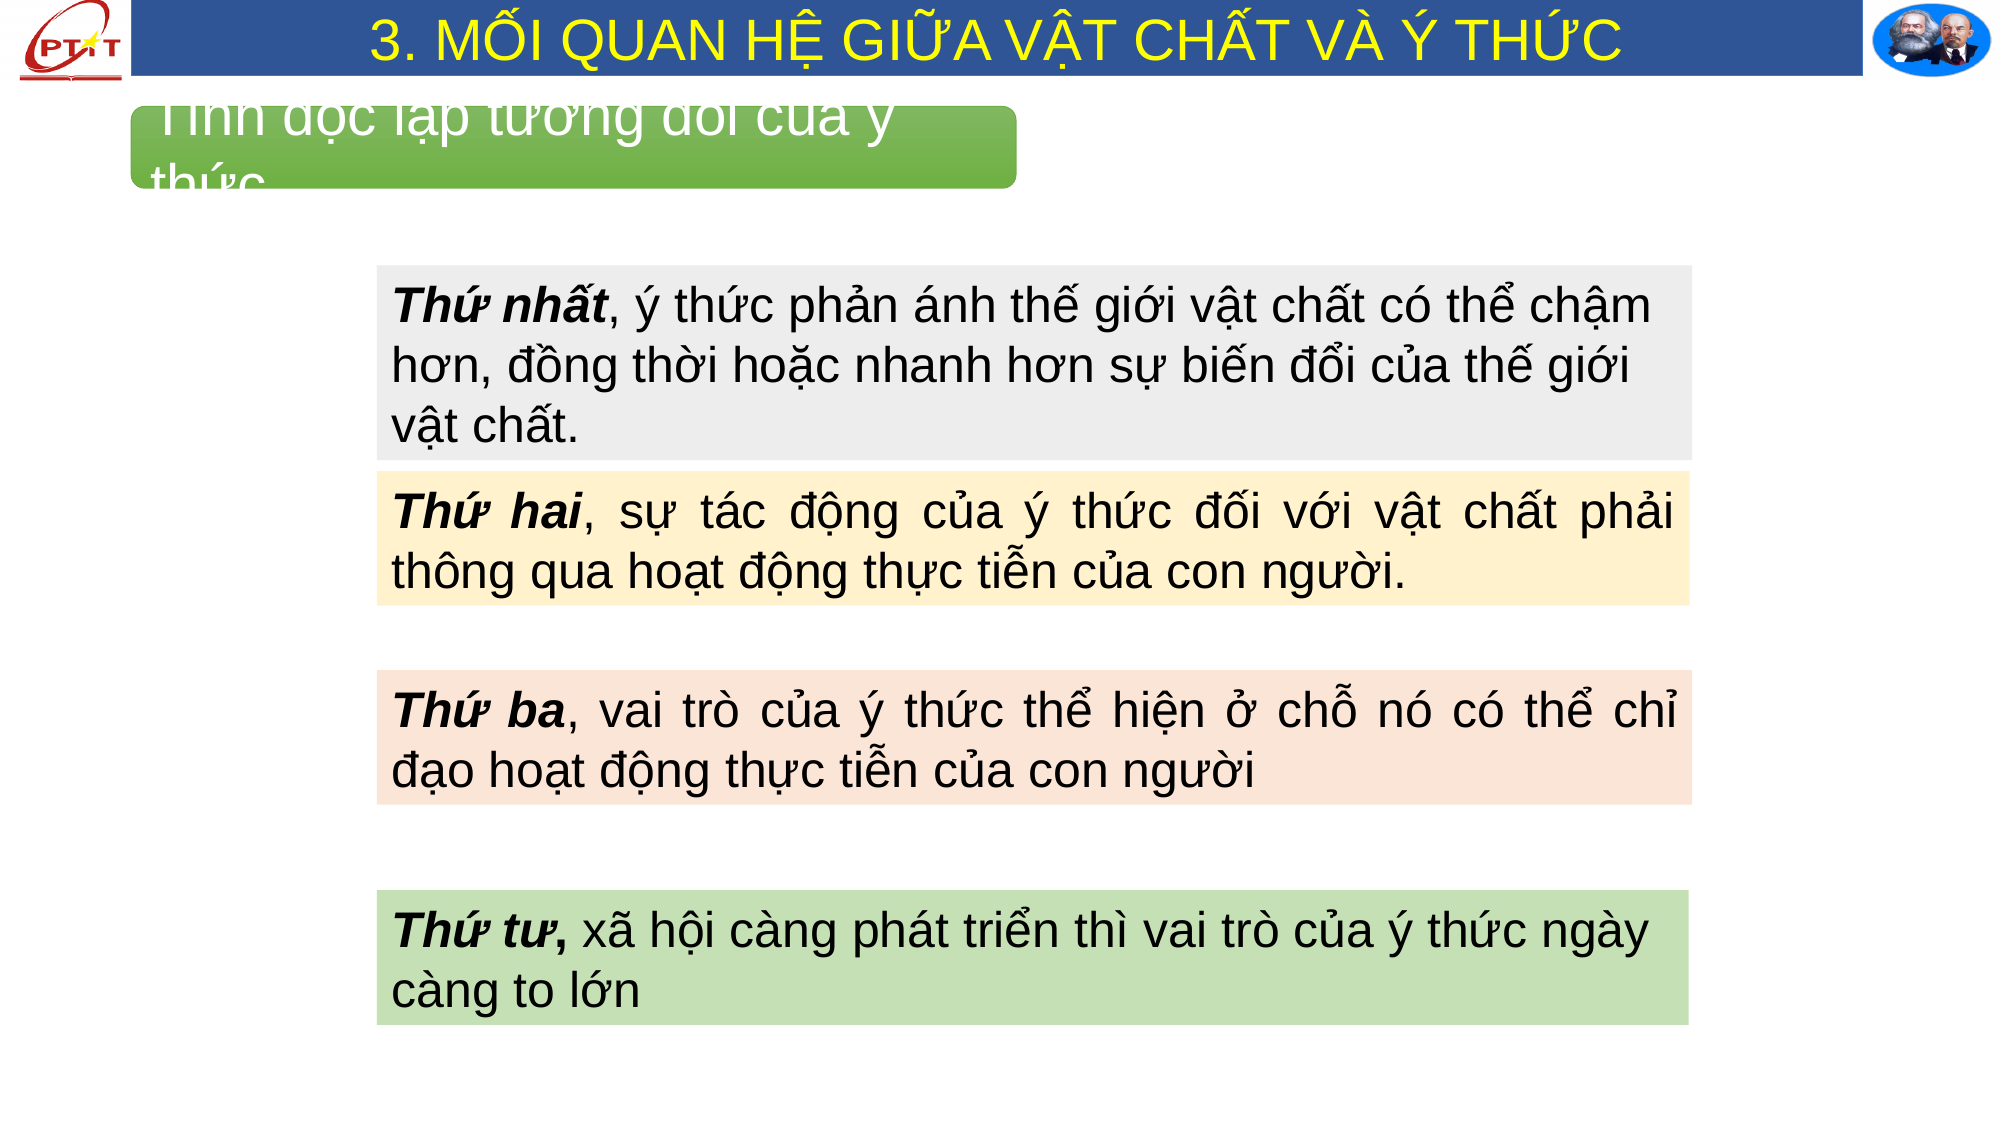

3. MỐI QUAN HỆ GIỮA VẬT CHẤT VÀ Ý THỨC

Tính độc lập tương đối của ý thức

Thứ nhất, ý thức phản ánh thế giới vật chất có thể chậm hơn, đồng thời hoặc nhanh hơn sự biến đổi của thế giới vật chất.
Thứ hai, sự tác động của ý thức đối với vật chất phải thông qua hoạt động thực tiễn của con người.
Thứ ba, vai trò của ý thức thể hiện ở chỗ nó có thể chỉ đạo hoạt động thực tiễn của con người
Thứ tư, xã hội càng phát triển thì vai trò của ý thức ngày càng to lớn